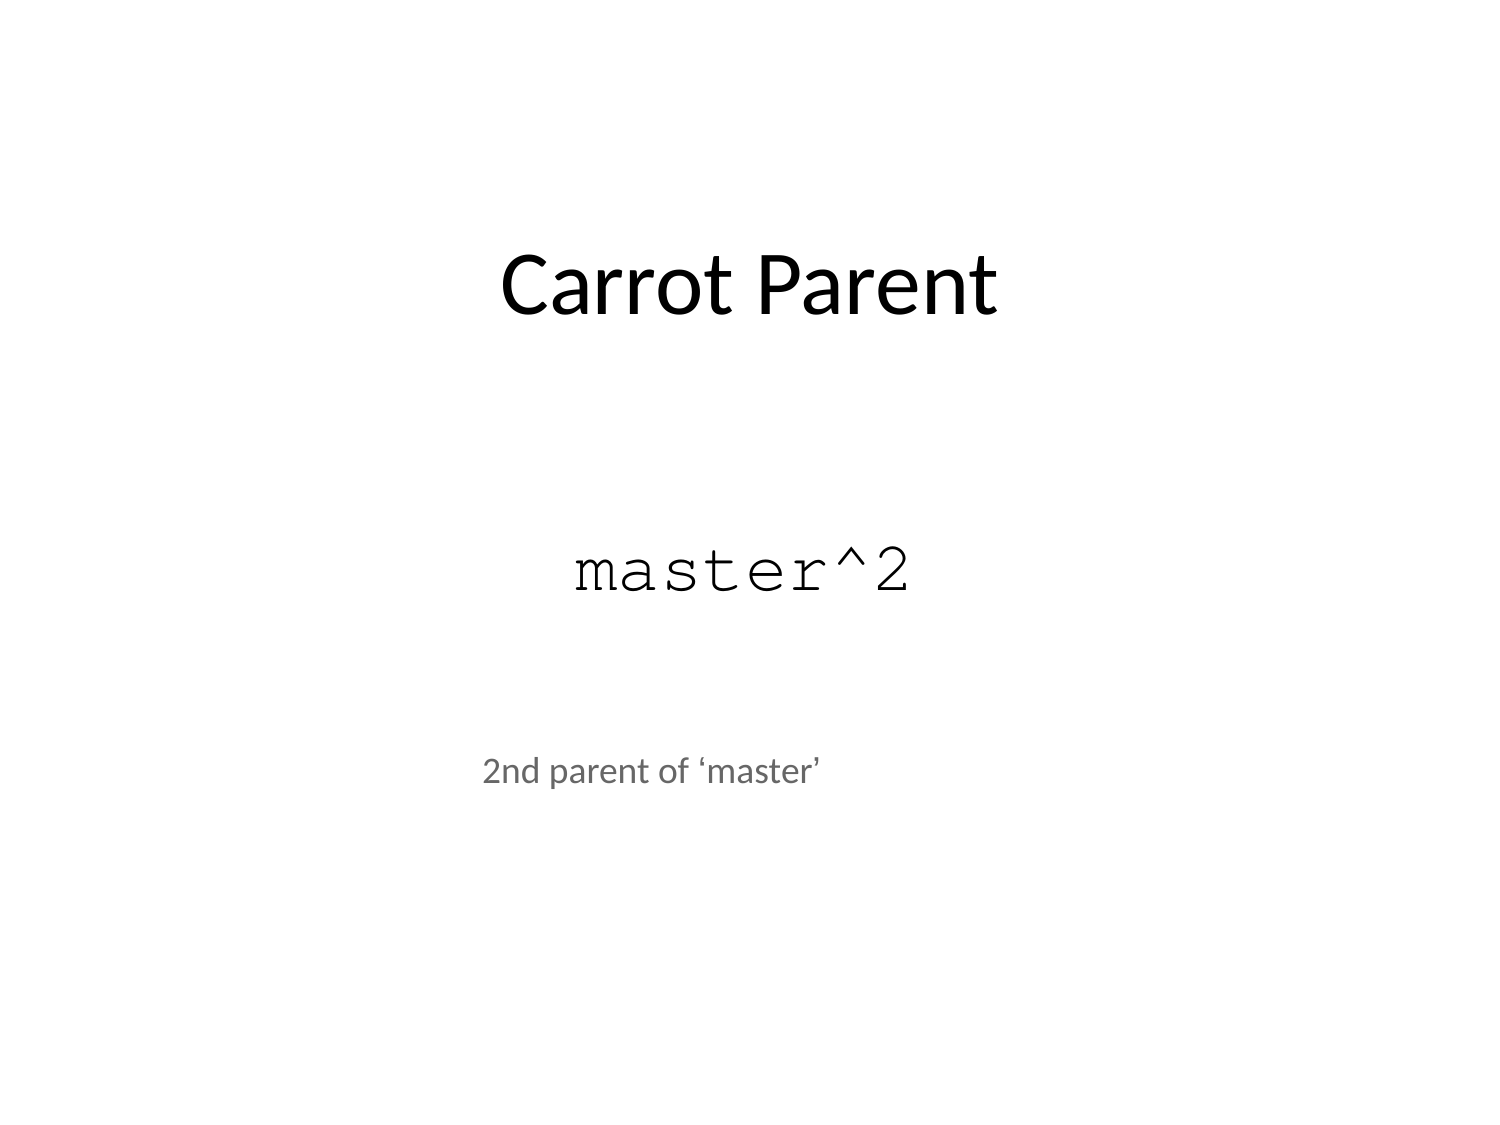

# Carrot Parent
master^2
2nd parent of ‘master’